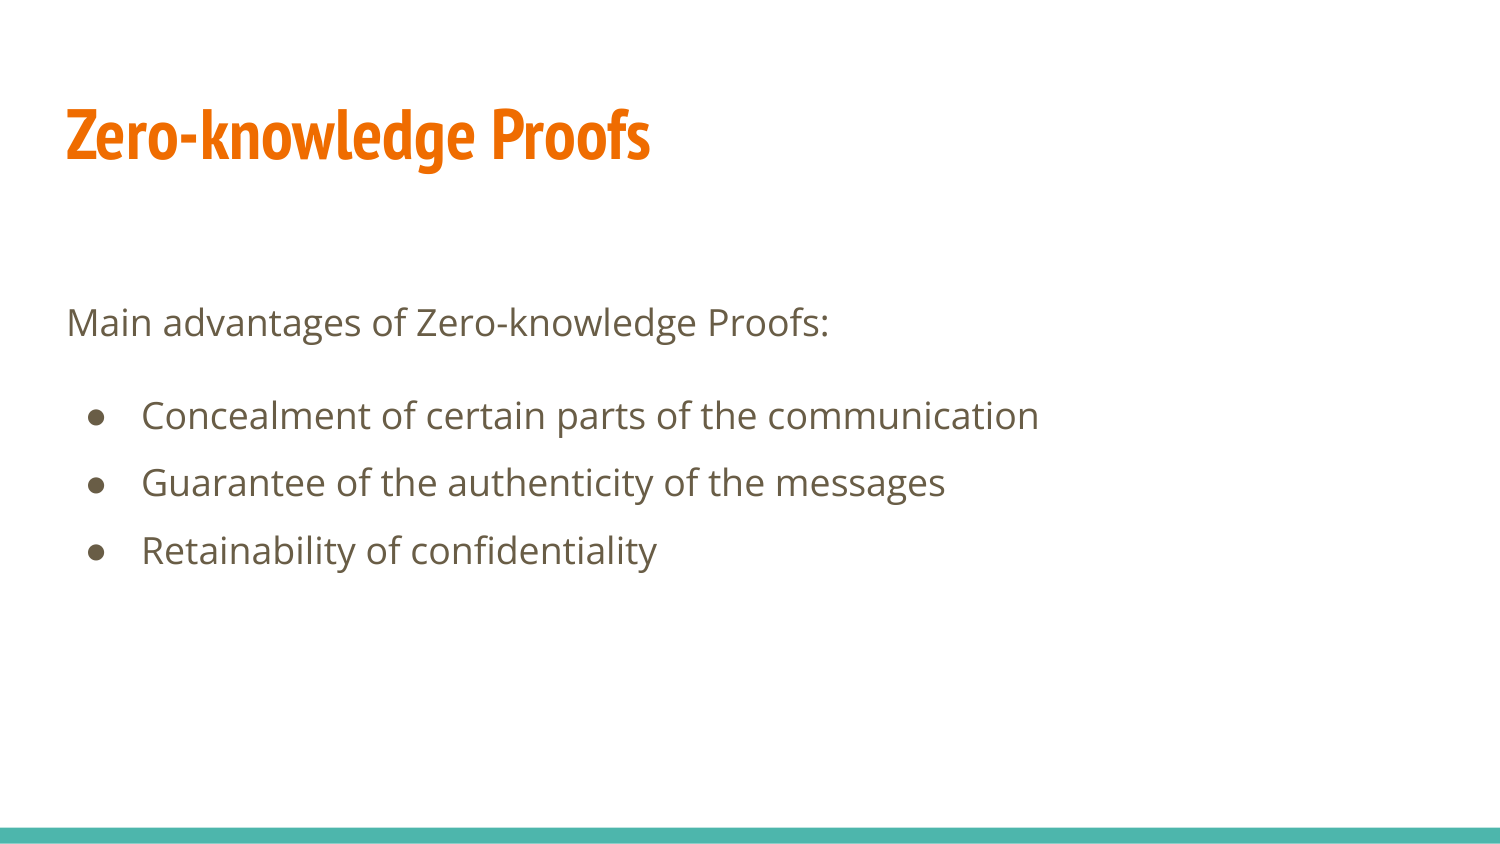

# Zero-knowledge Proofs

Main advantages of Zero-knowledge Proofs:
Concealment of certain parts of the communication
Guarantee of the authenticity of the messages
Retainability of confidentiality